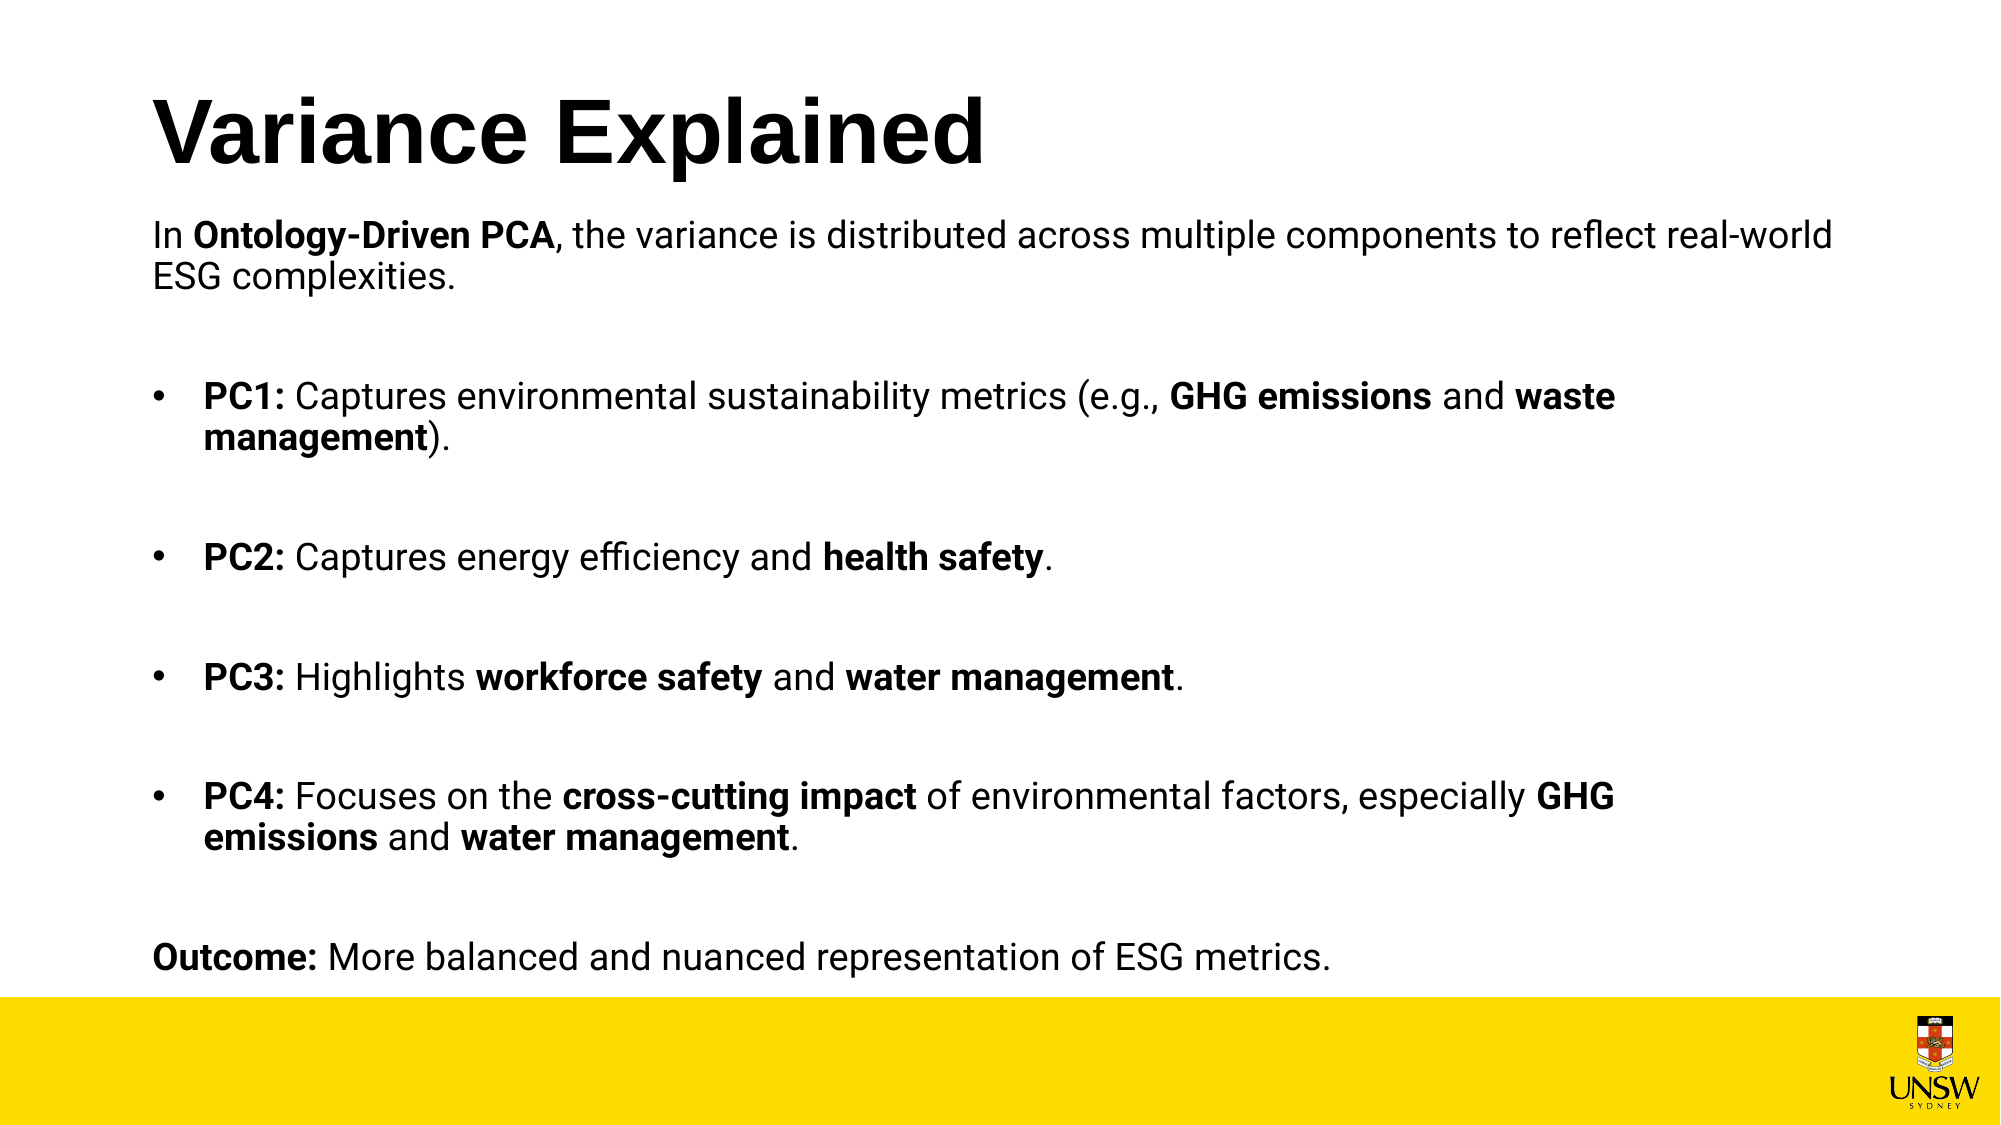

# Variance Explained
In Ontology-Driven PCA, the variance is distributed across multiple components to reflect real-world ESG complexities.

PC1: Captures environmental sustainability metrics (e.g., GHG emissions and waste management).

PC2: Captures energy efficiency and health safety.

PC3: Highlights workforce safety and water management.

PC4: Focuses on the cross-cutting impact of environmental factors, especially GHG emissions and water management.

Outcome: More balanced and nuanced representation of ESG metrics.